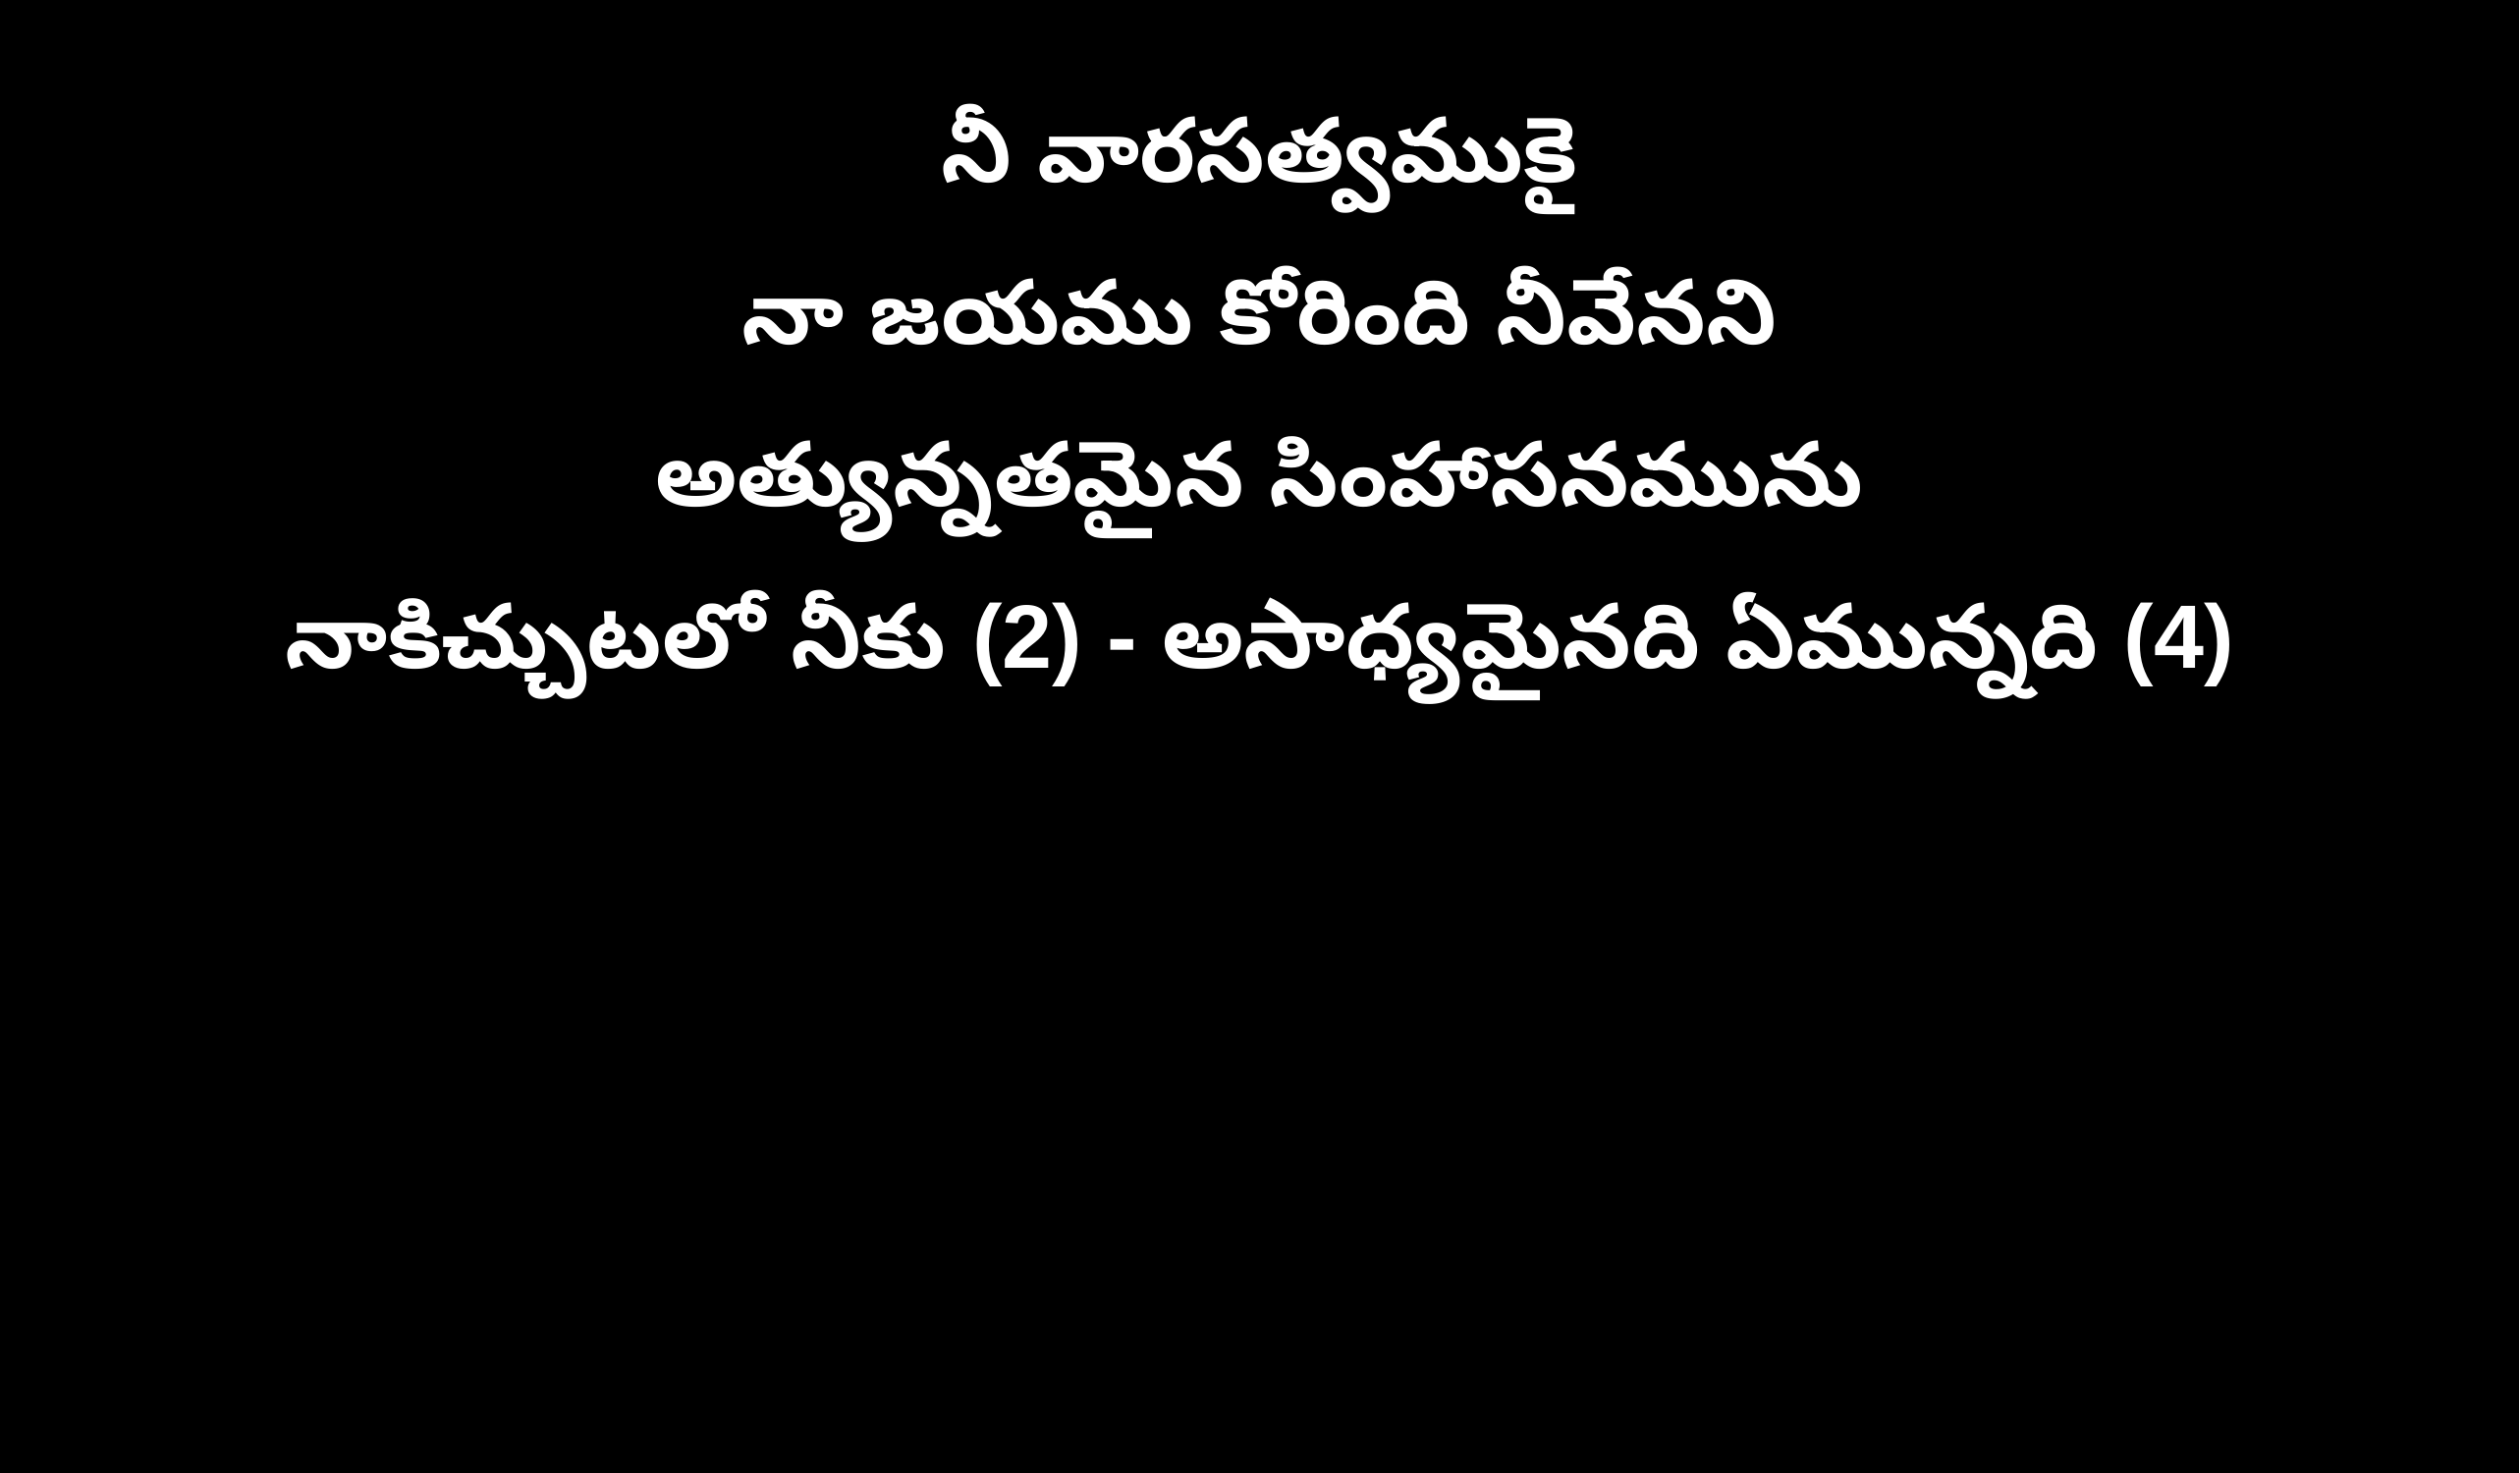

నీ వారసత్వముకై
నా జయము కోరింది నీవేనని
అత్యున్నతమైన సింహాసనమును
నాకిచ్చుటలో నీకు (2) - అసాధ్యమైనది ఏమున్నది (4)